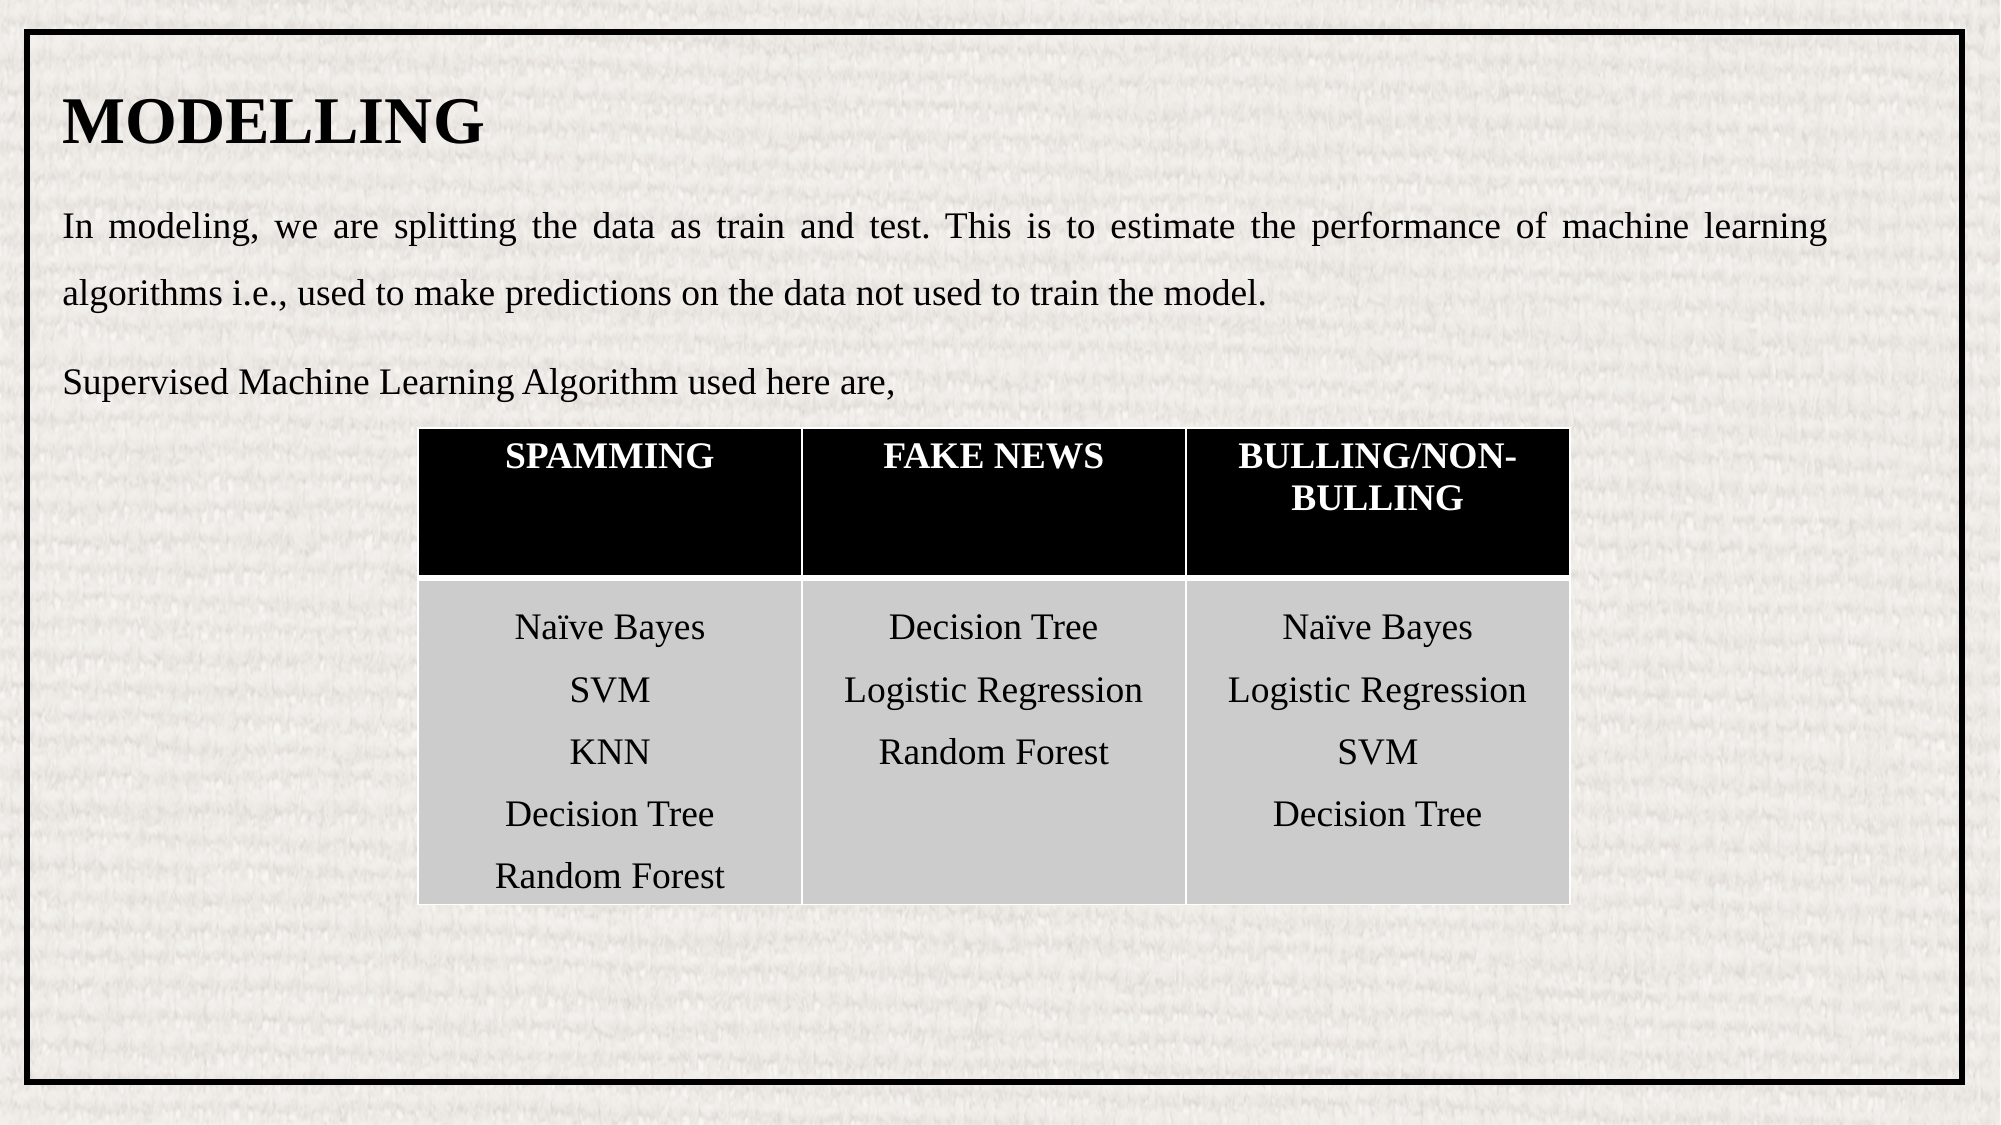

MODELLING
In modeling, we are splitting the data as train and test. This is to estimate the performance of machine learning algorithms i.e., used to make predictions on the data not used to train the model.
Supervised Machine Learning Algorithm used here are,
| SPAMMING | FAKE NEWS | BULLING/NON-BULLING |
| --- | --- | --- |
| Naïve Bayes SVM KNN Decision Tree Random Forest | Decision Tree Logistic Regression Random Forest | Naïve Bayes Logistic Regression SVM Decision Tree |